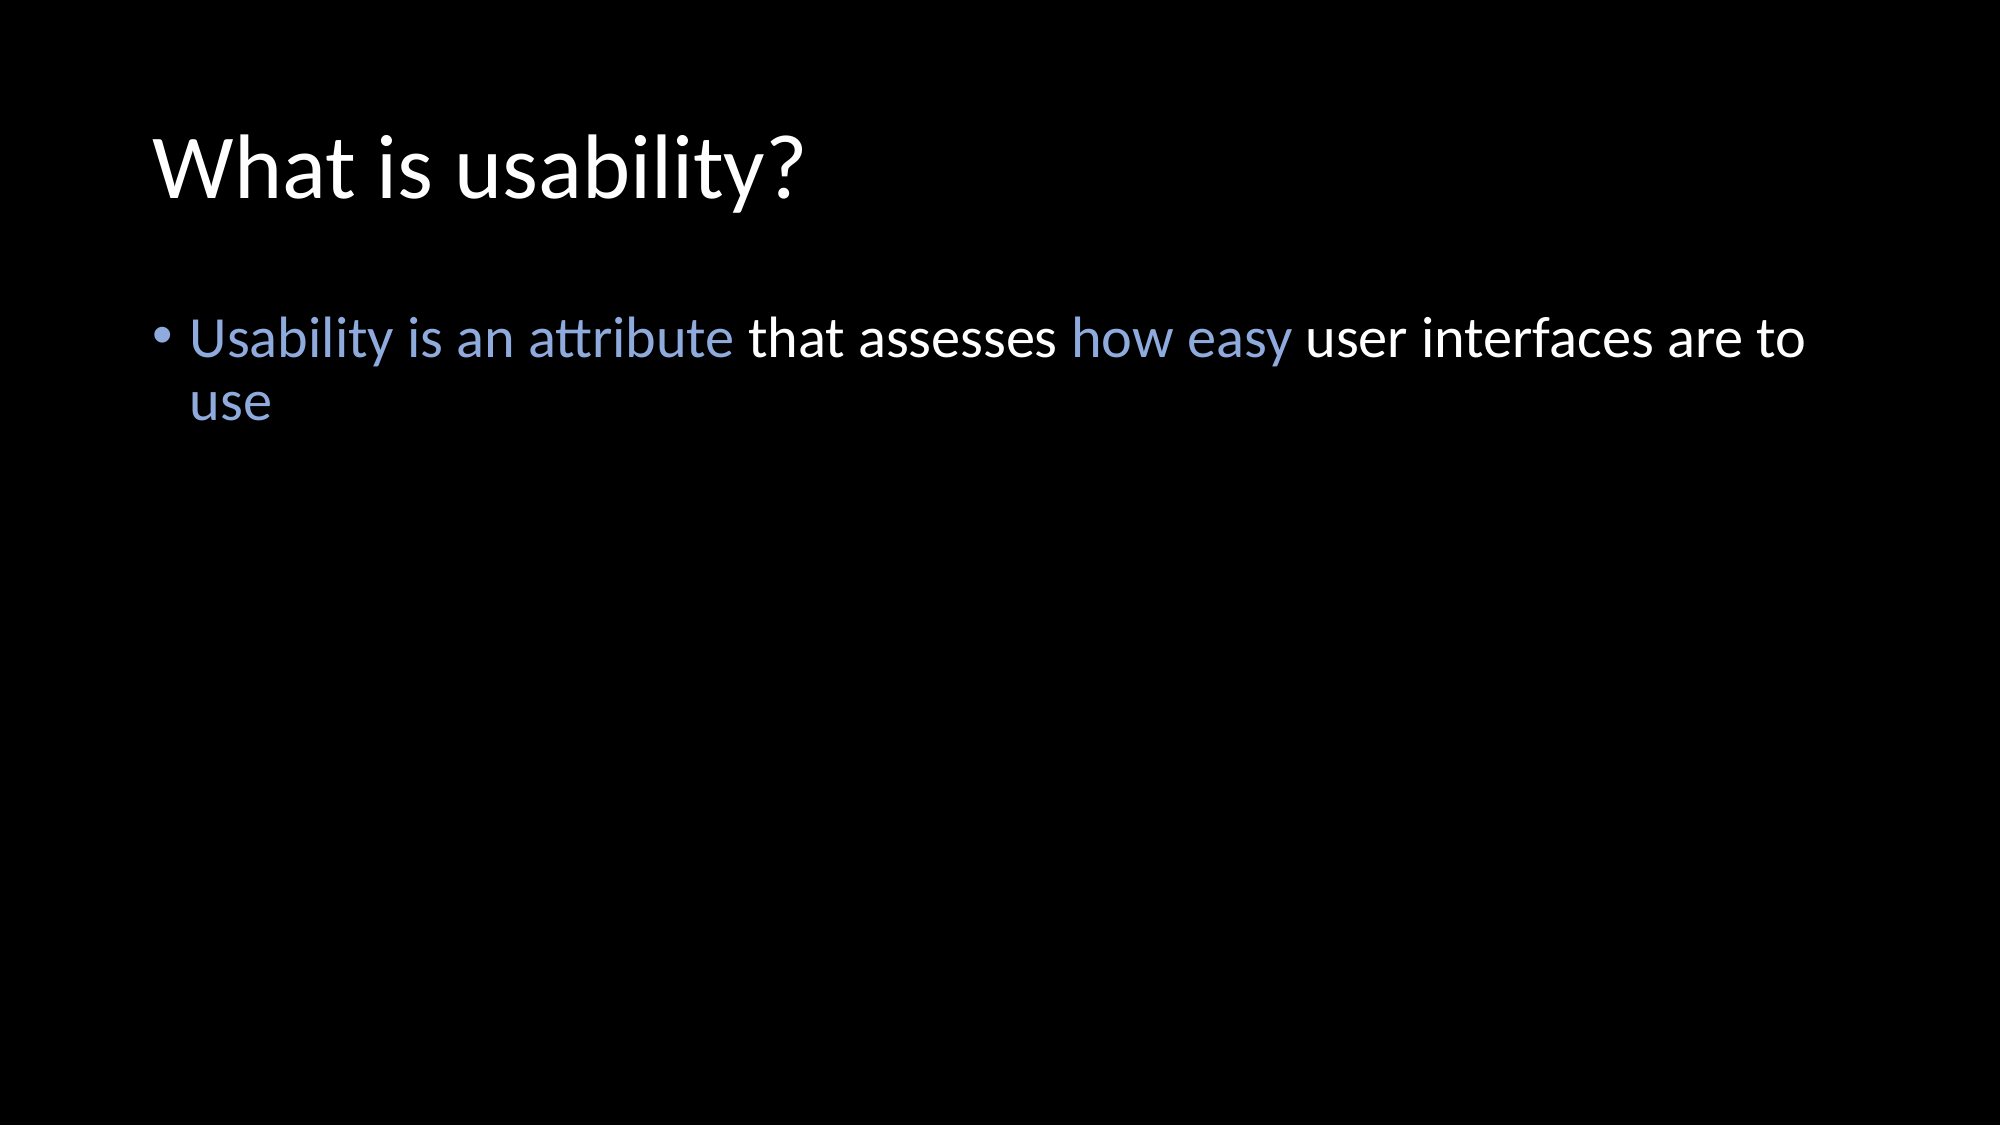

# What is usability?
Usability is an attribute that assesses how easy user interfaces are to use